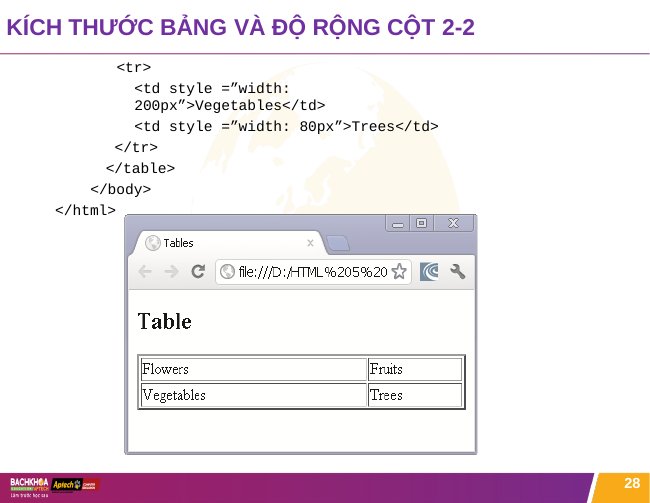

# KÍCH THƯỚC BẢNG VÀ ĐỘ RỘNG CỘT 2-2
<tr>
<td style =”width: 200px”>Vegetables</td>
<td style =”width: 80px”>Trees</td>
</tr>
</table>
</body>
</html>

28